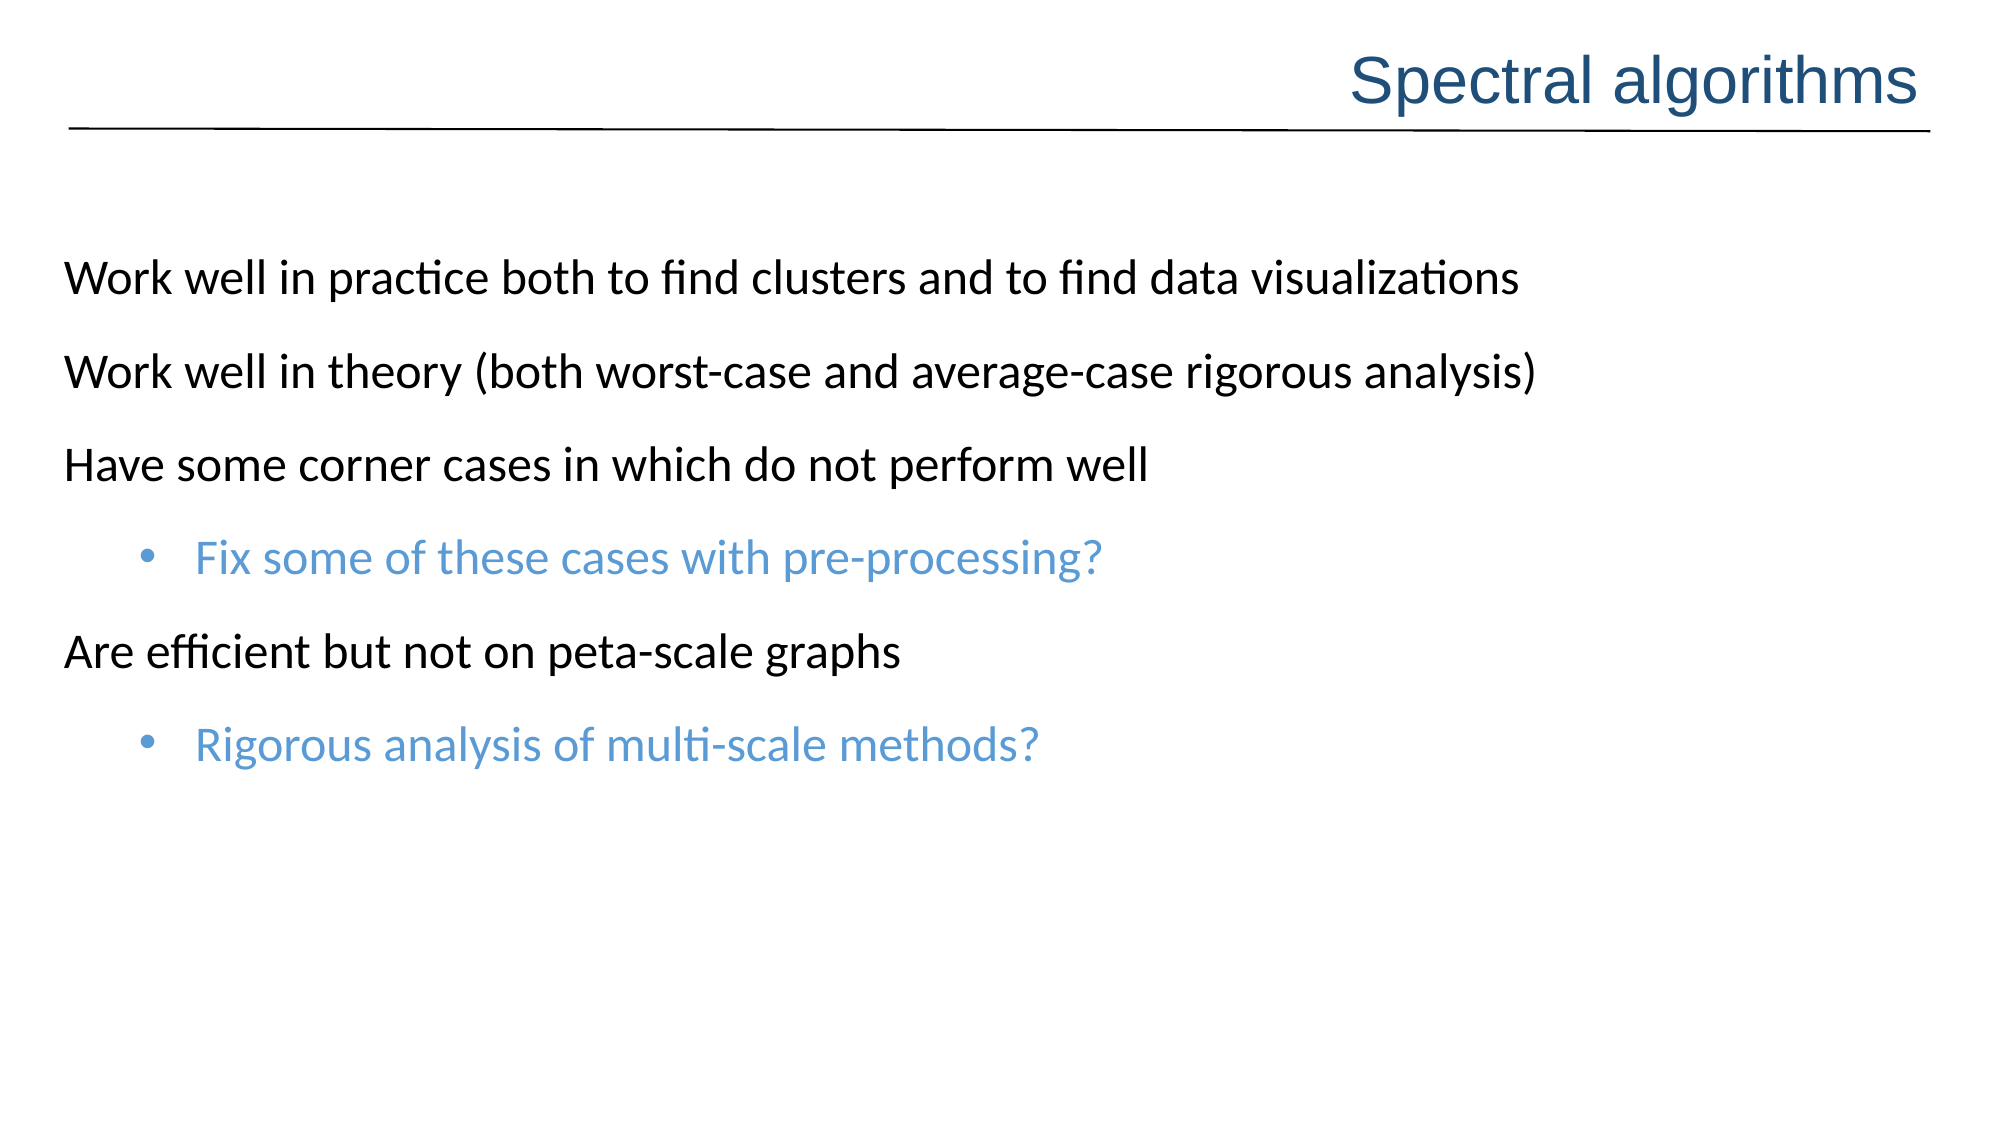

Spectral algorithms

Work well in practice both to find clusters and to find data visualizations
Work well in theory (both worst-case and average-case rigorous analysis)
Have some corner cases in which do not perform well
Fix some of these cases with pre-processing?
Are efficient but not on peta-scale graphs
Rigorous analysis of multi-scale methods?